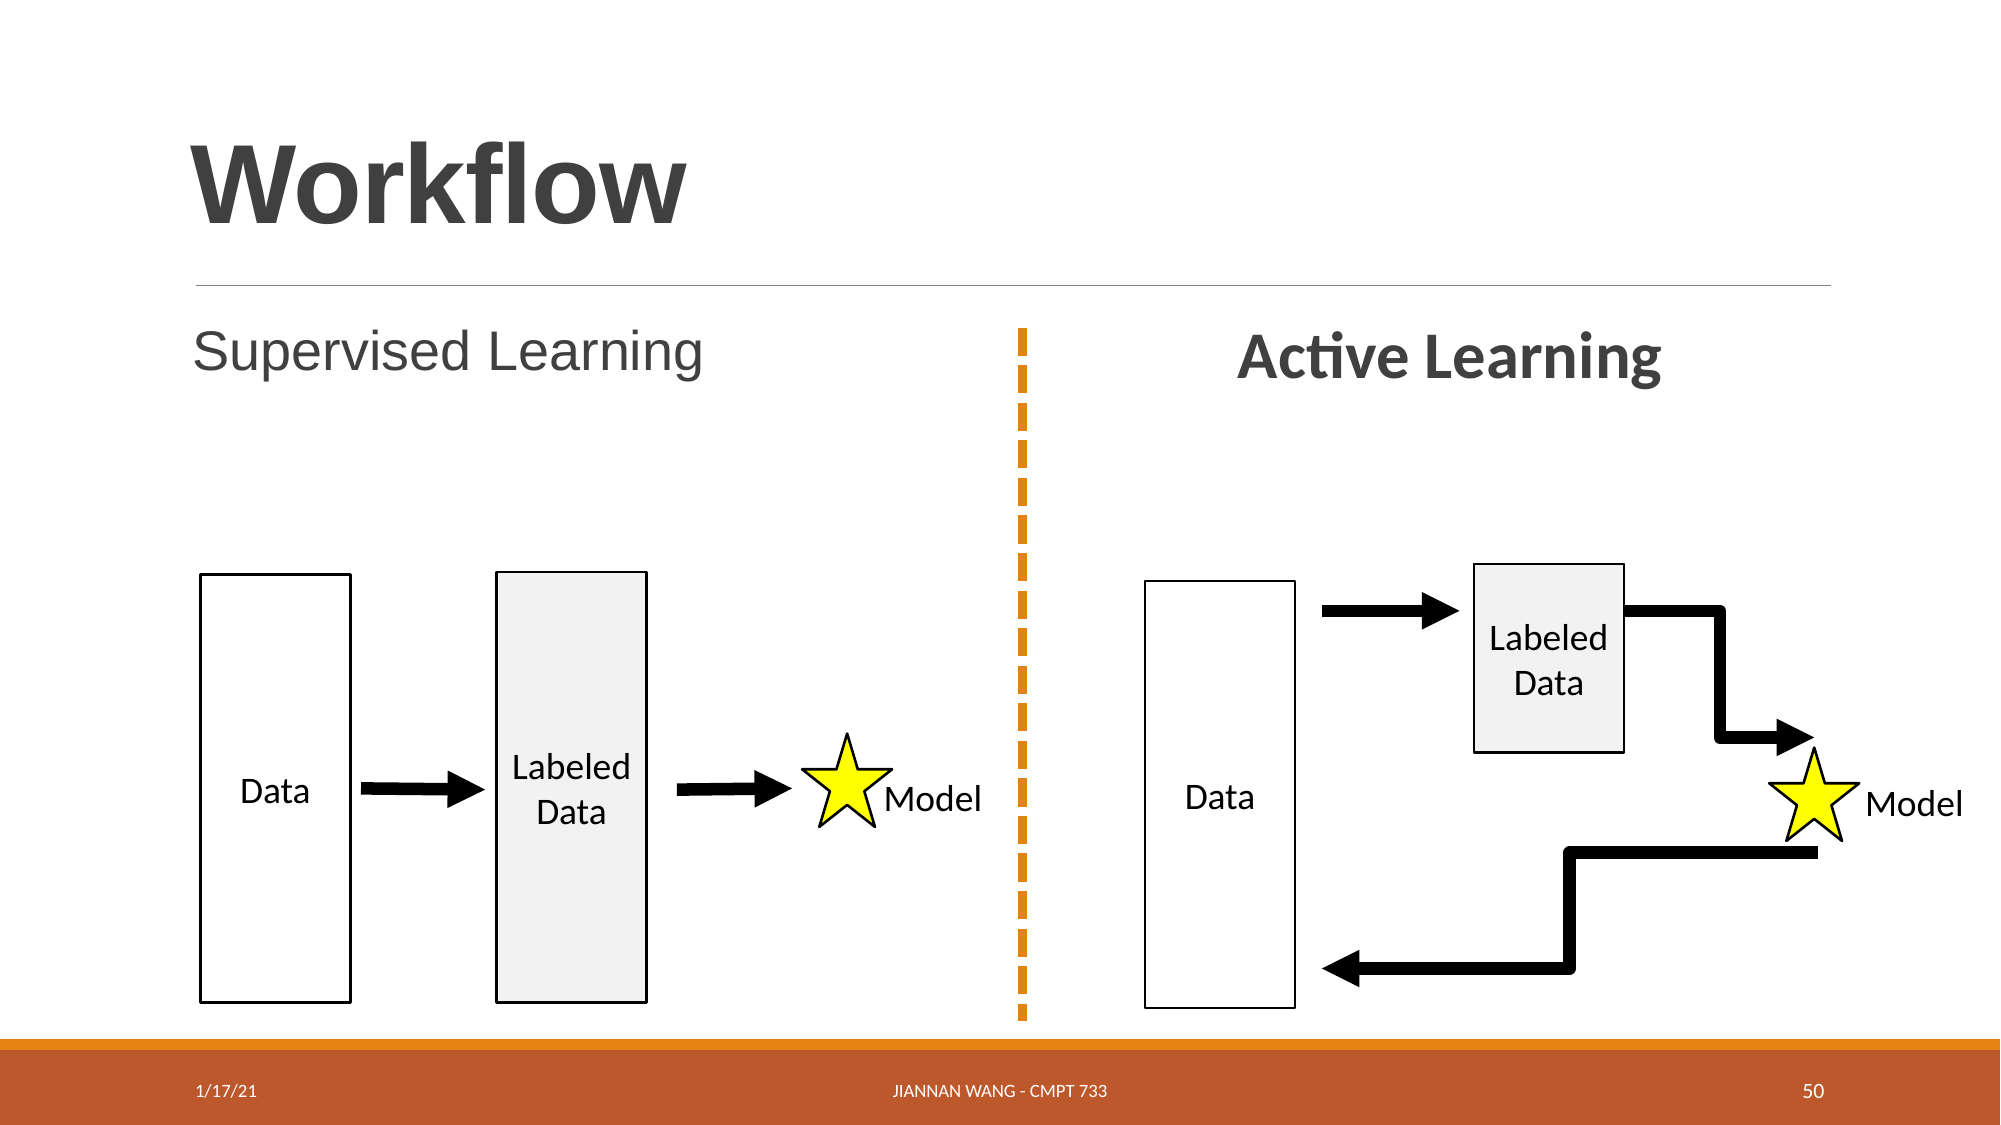

# Workflow
Active Learning
Supervised Learning

Labeled
Data
Labeled
Data
Labeled
Data
Data
Data

Model
Model
1/17/21
Jiannan Wang - CMPT 733
50